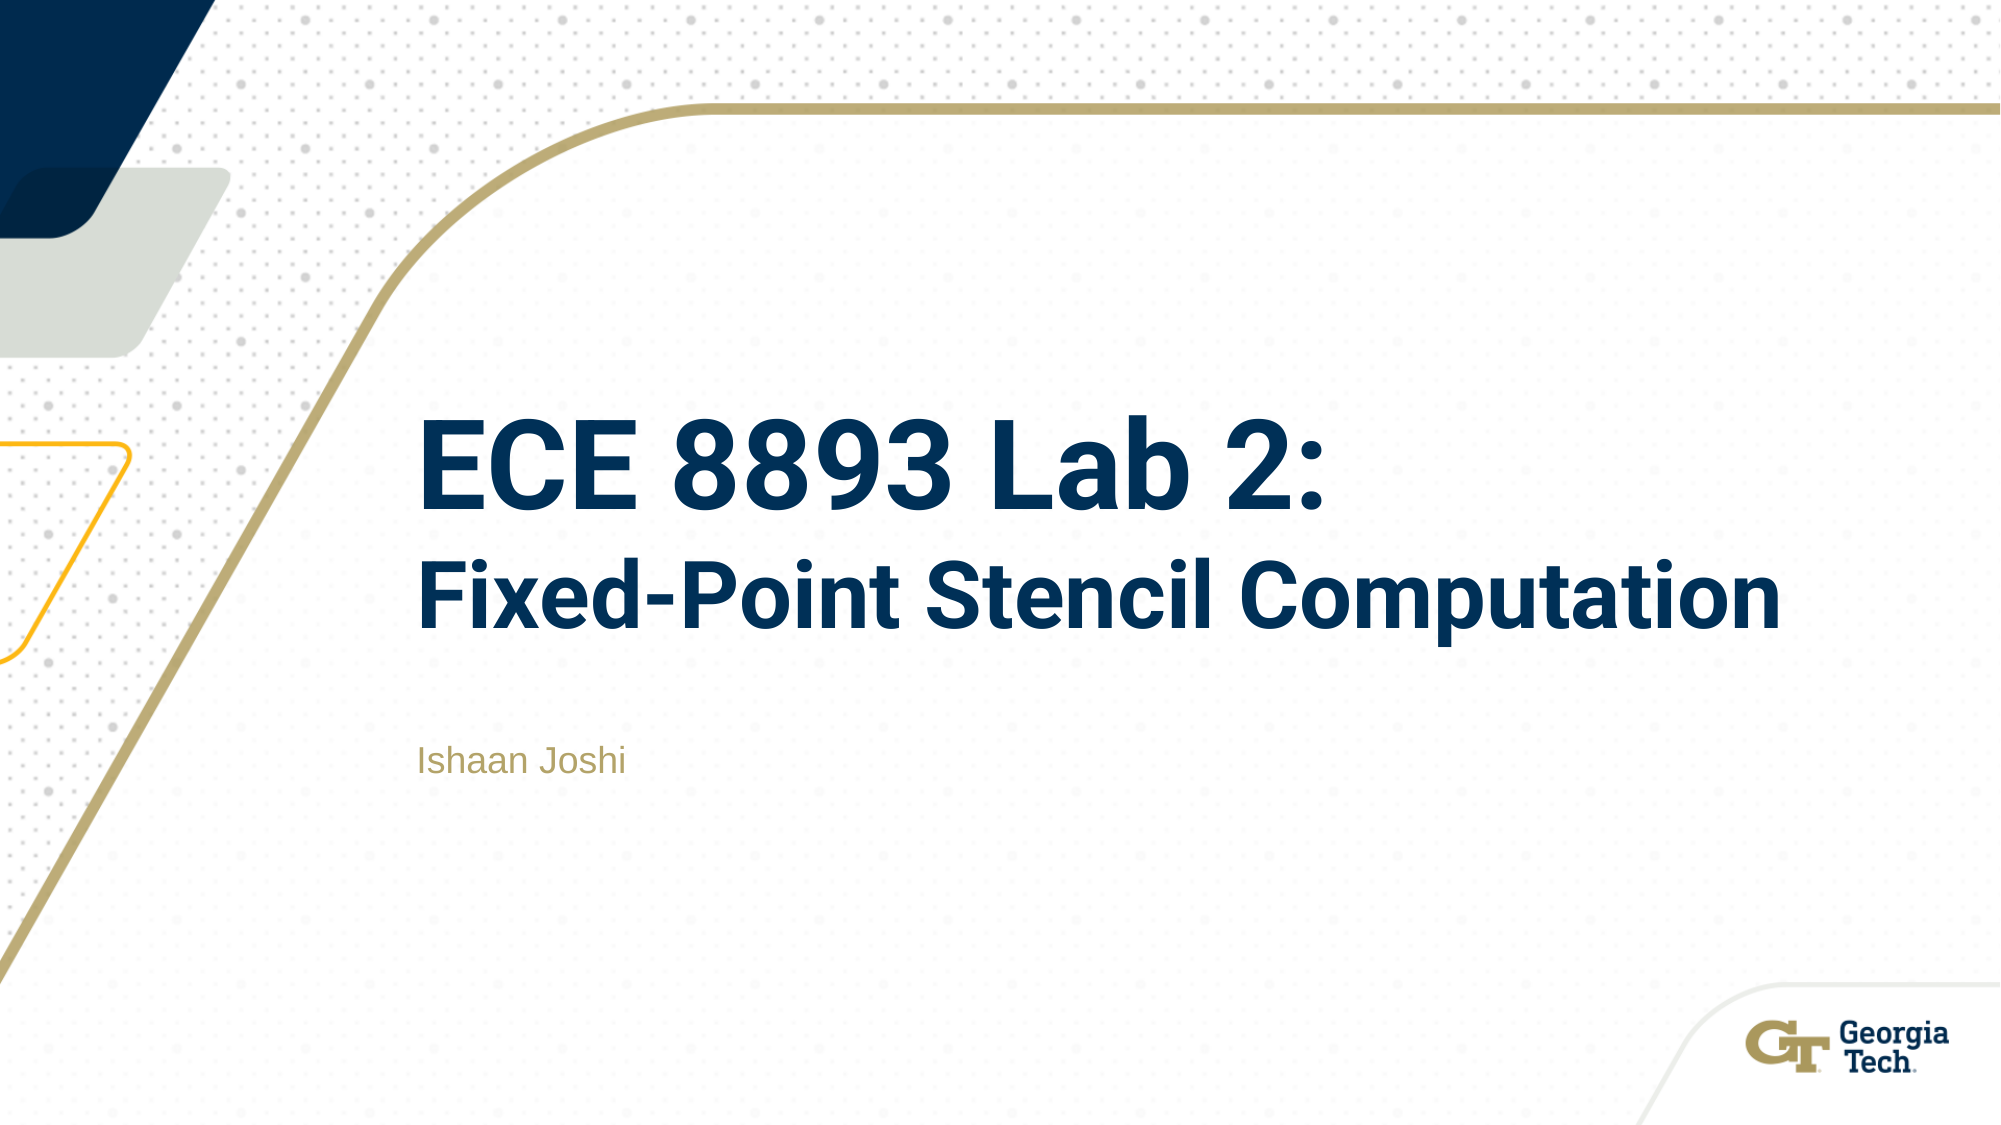

# ECE 8893 Lab 2: Fixed-Point Stencil Computation
Ishaan Joshi